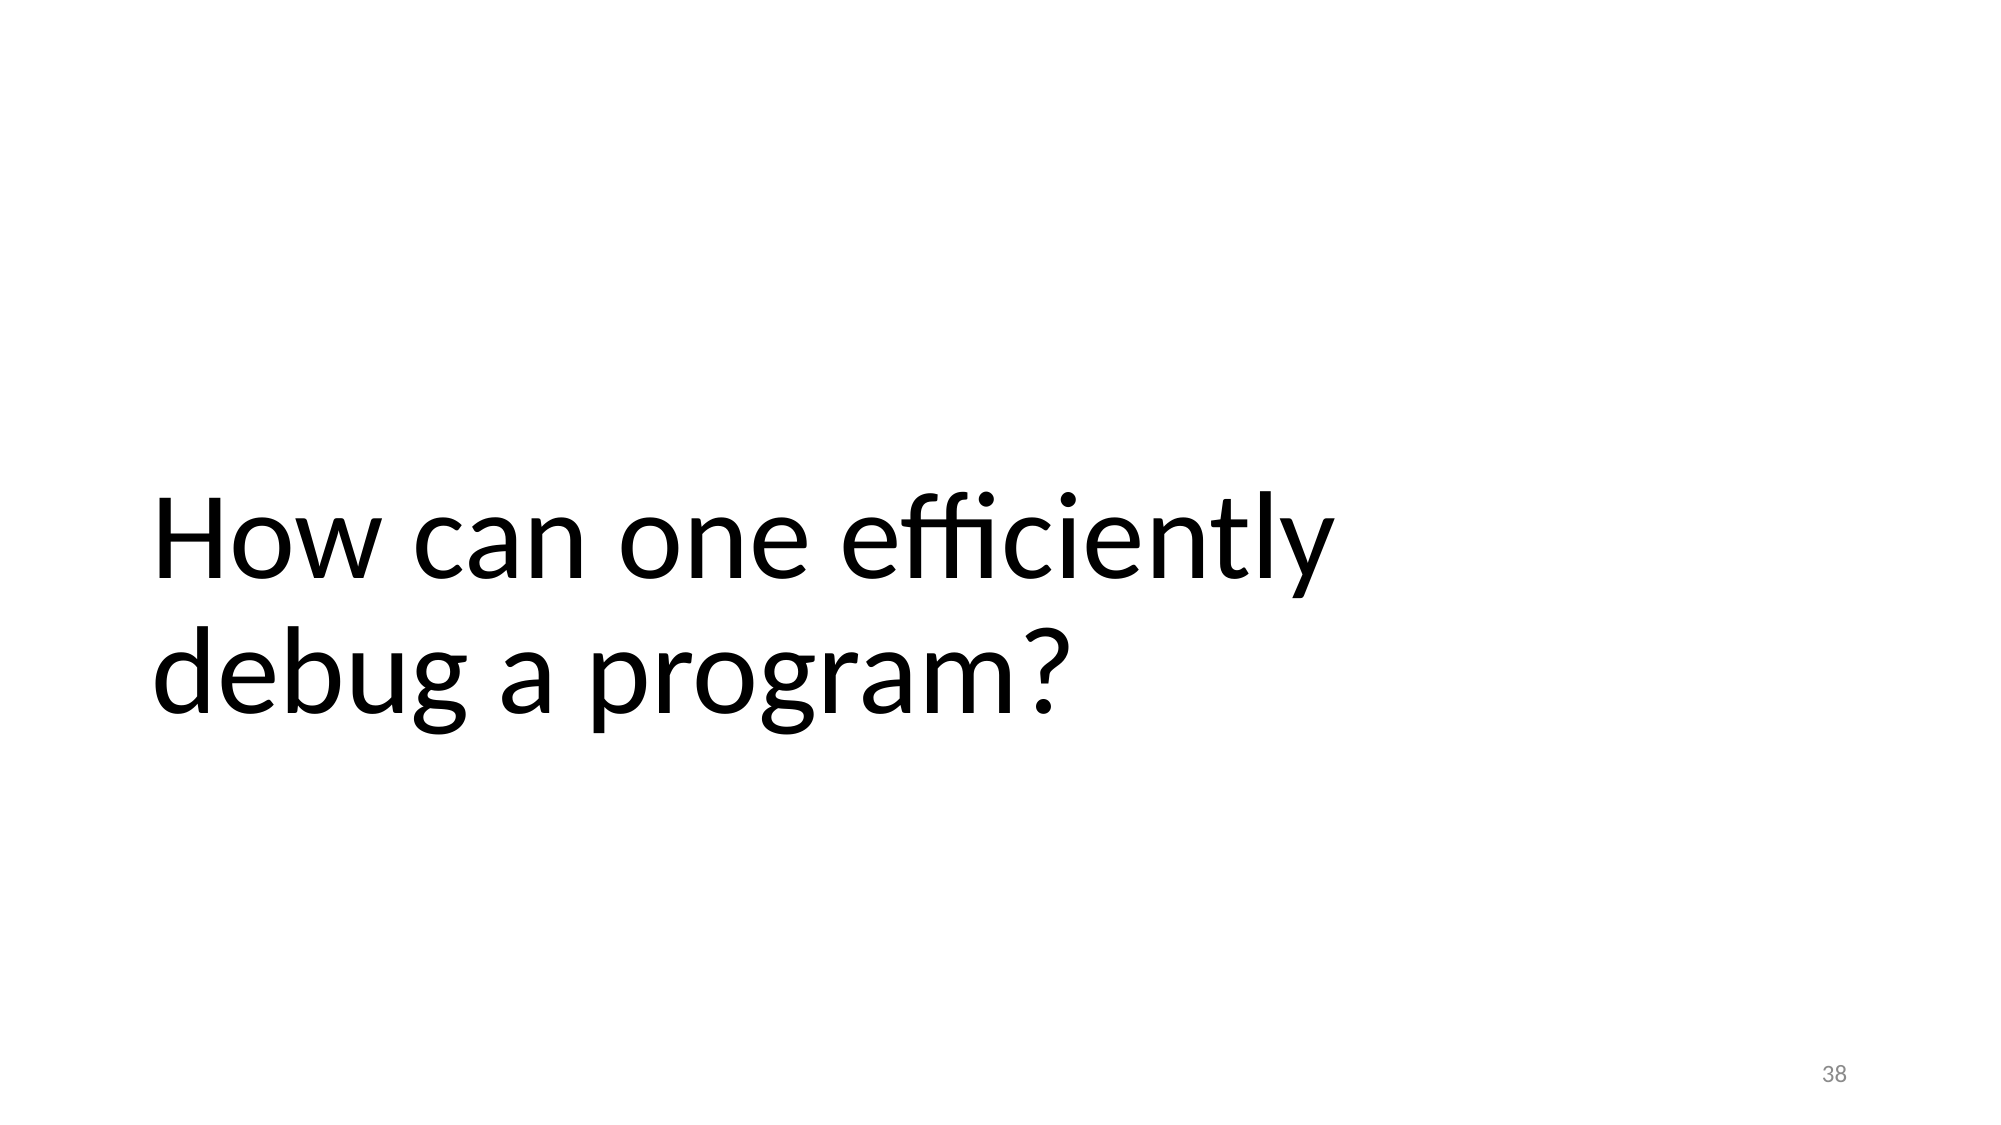

# How can one efficiently debug a program?
38